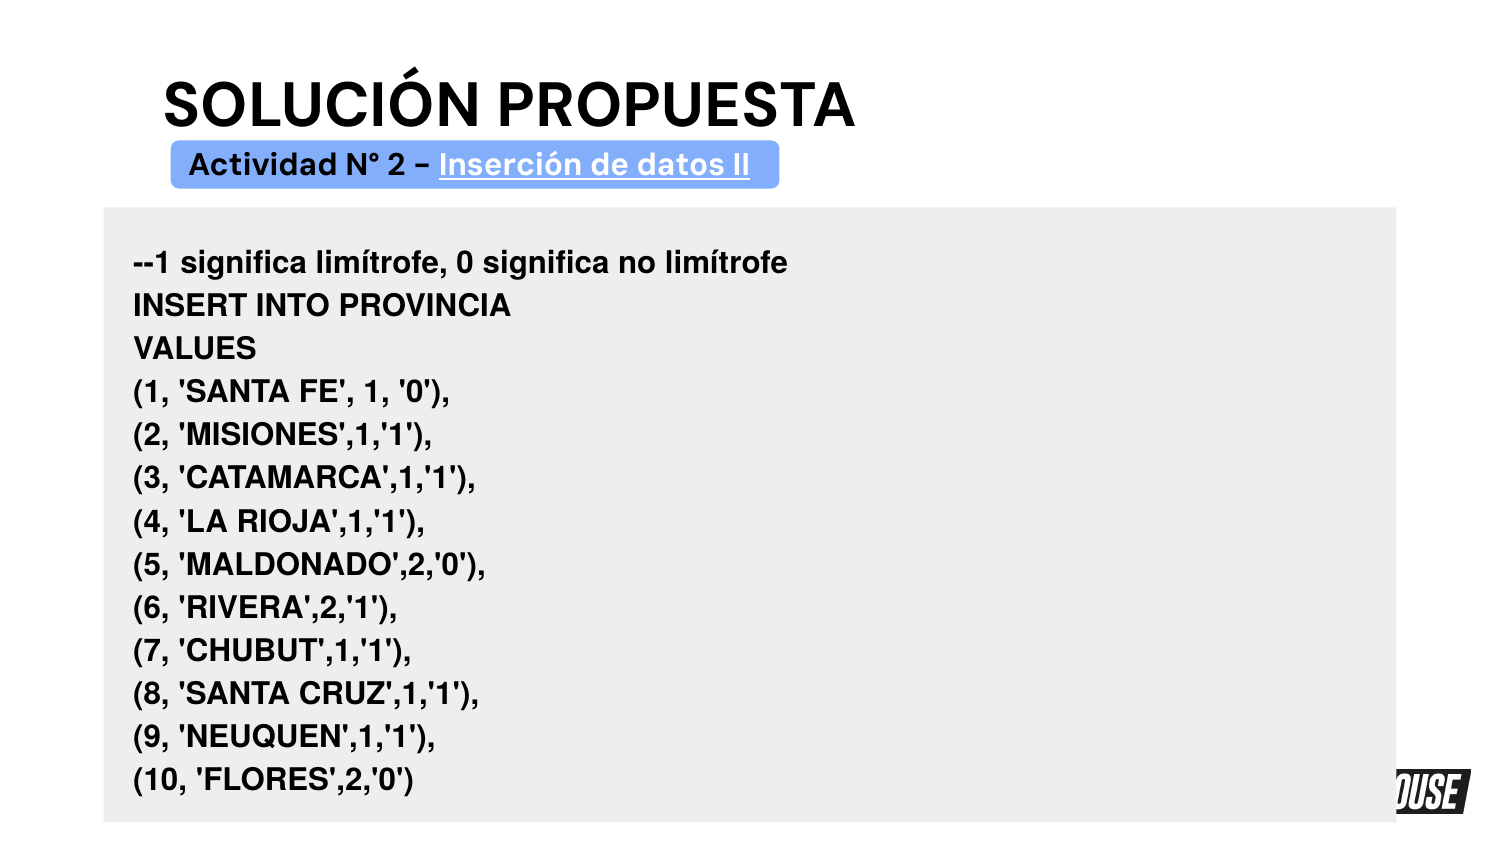

SOLUCIÓN PROPUESTA
Actividad N° 2 - Inserción de datos II
--1 significa limítrofe, 0 significa no limítrofe
INSERT INTO PROVINCIA
VALUES
(1, 'SANTA FE', 1, '0'),
(2, 'MISIONES',1,'1'),
(3, 'CATAMARCA',1,'1'),
(4, 'LA RIOJA',1,'1'),
(5, 'MALDONADO',2,'0'),
(6, 'RIVERA',2,'1'),
(7, 'CHUBUT',1,'1'),
(8, 'SANTA CRUZ',1,'1'),
(9, 'NEUQUEN',1,'1'),
(10, 'FLORES',2,'0')